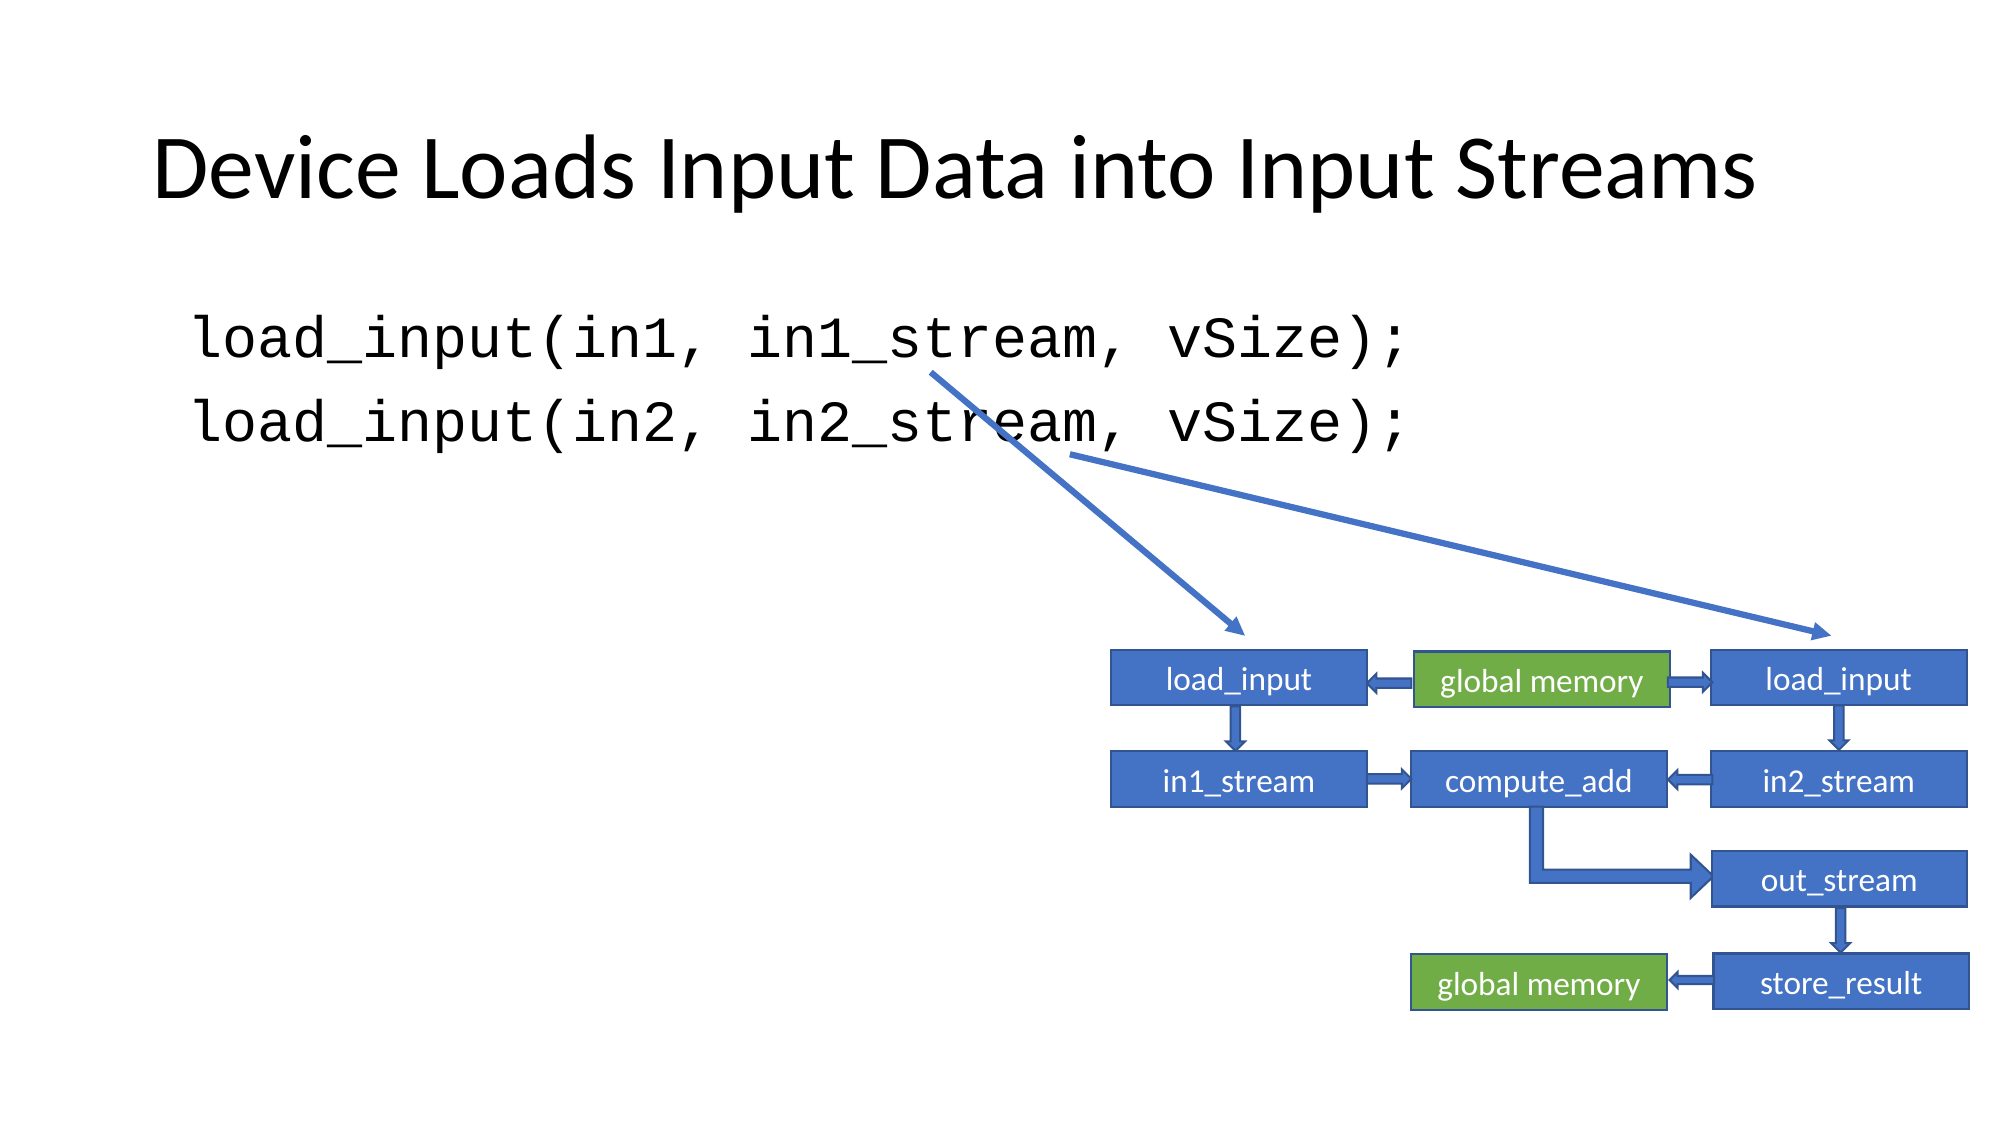

# Device Loads Input Data into Input Streams
 load_input(in1, in1_stream, vSize);
 load_input(in2, in2_stream, vSize);
load_input
load_input
global memory

in1_stream
compute_add
in2_stream

out_stream

store_result
global memory